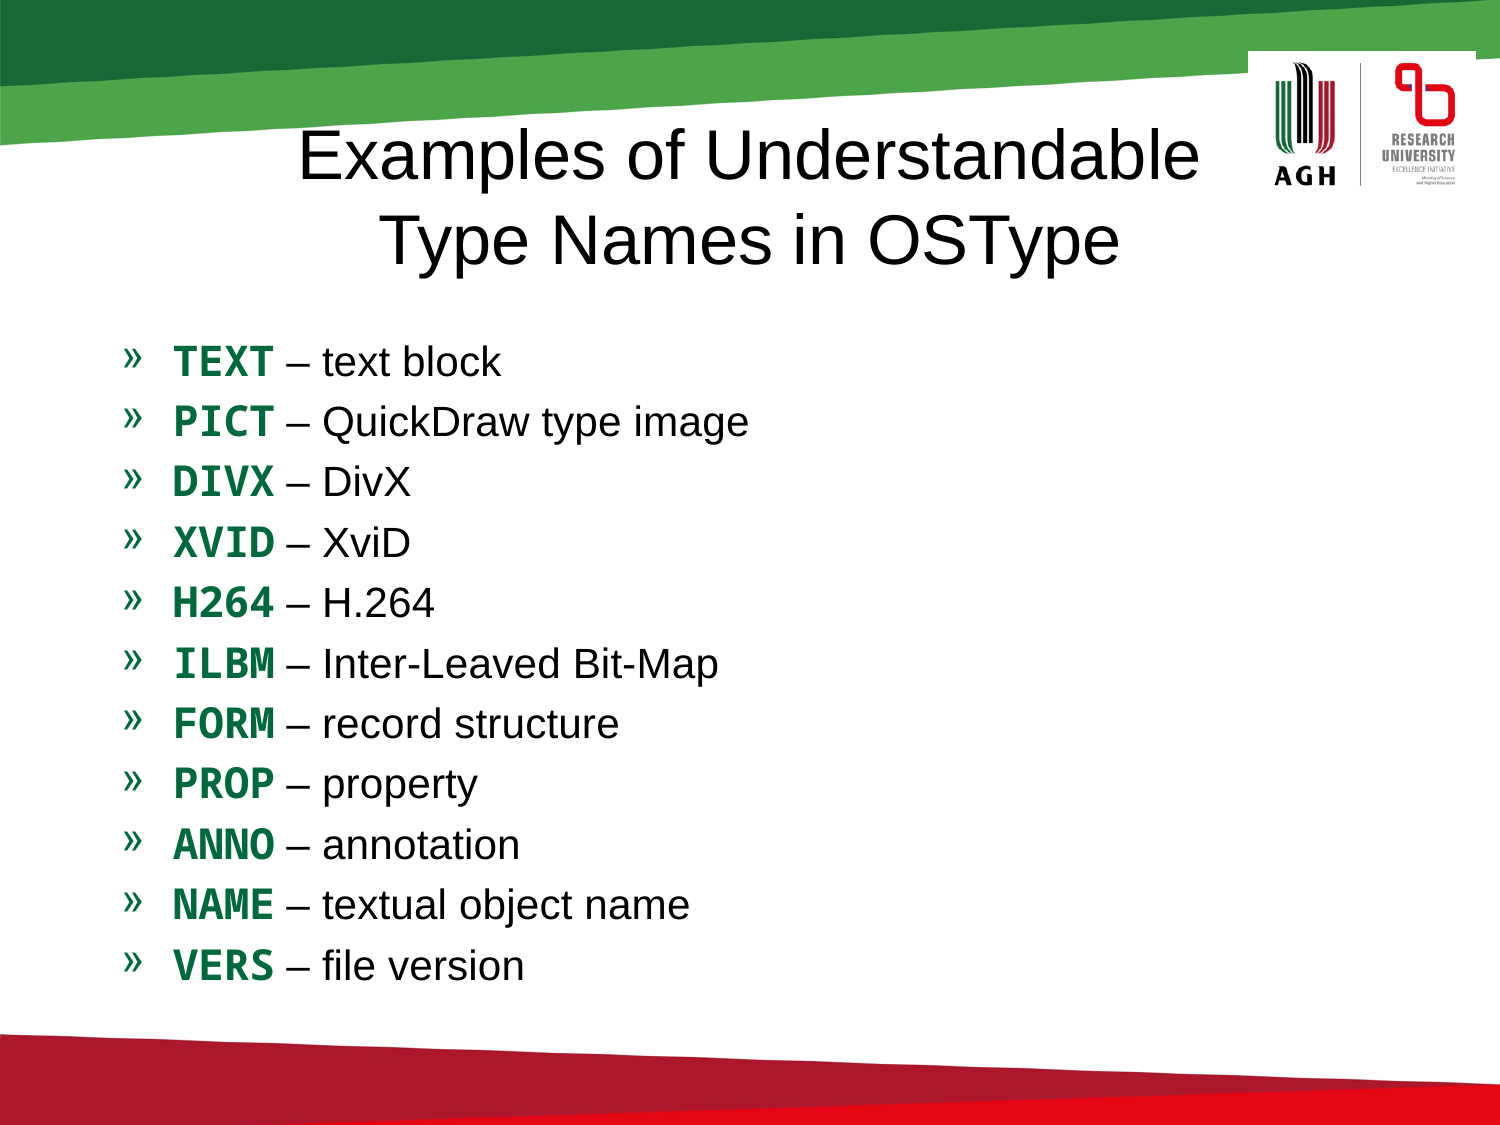

# Examples of Understandable Type Names in OSType
TEXT – text block
PICT – QuickDraw type image
DIVX – DivX
XVID – XviD
H264 – H.264
ILBM – Inter-Leaved Bit-Map
FORM – record structure
PROP – property
ANNO – annotation
NAME – textual object name
VERS – file version